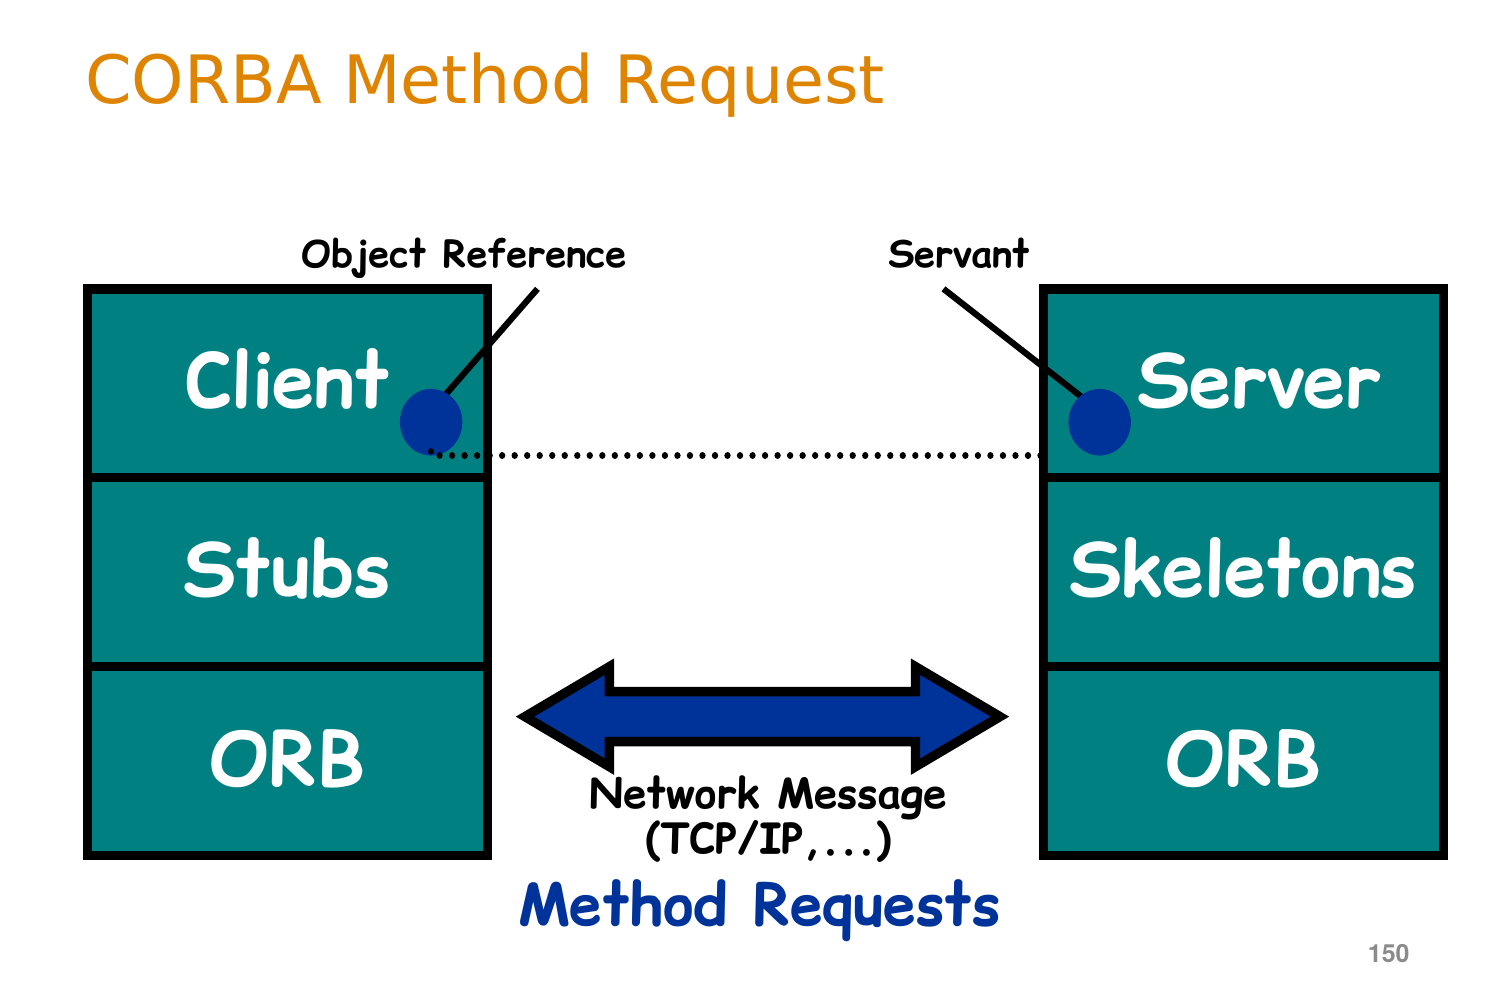

# CORBA Method Request
Object Reference
Client

Stubs
ORB
Servant

 Server

Skeletons
ORB

Network Message
(TCP/IP,...)
Method Requests
150